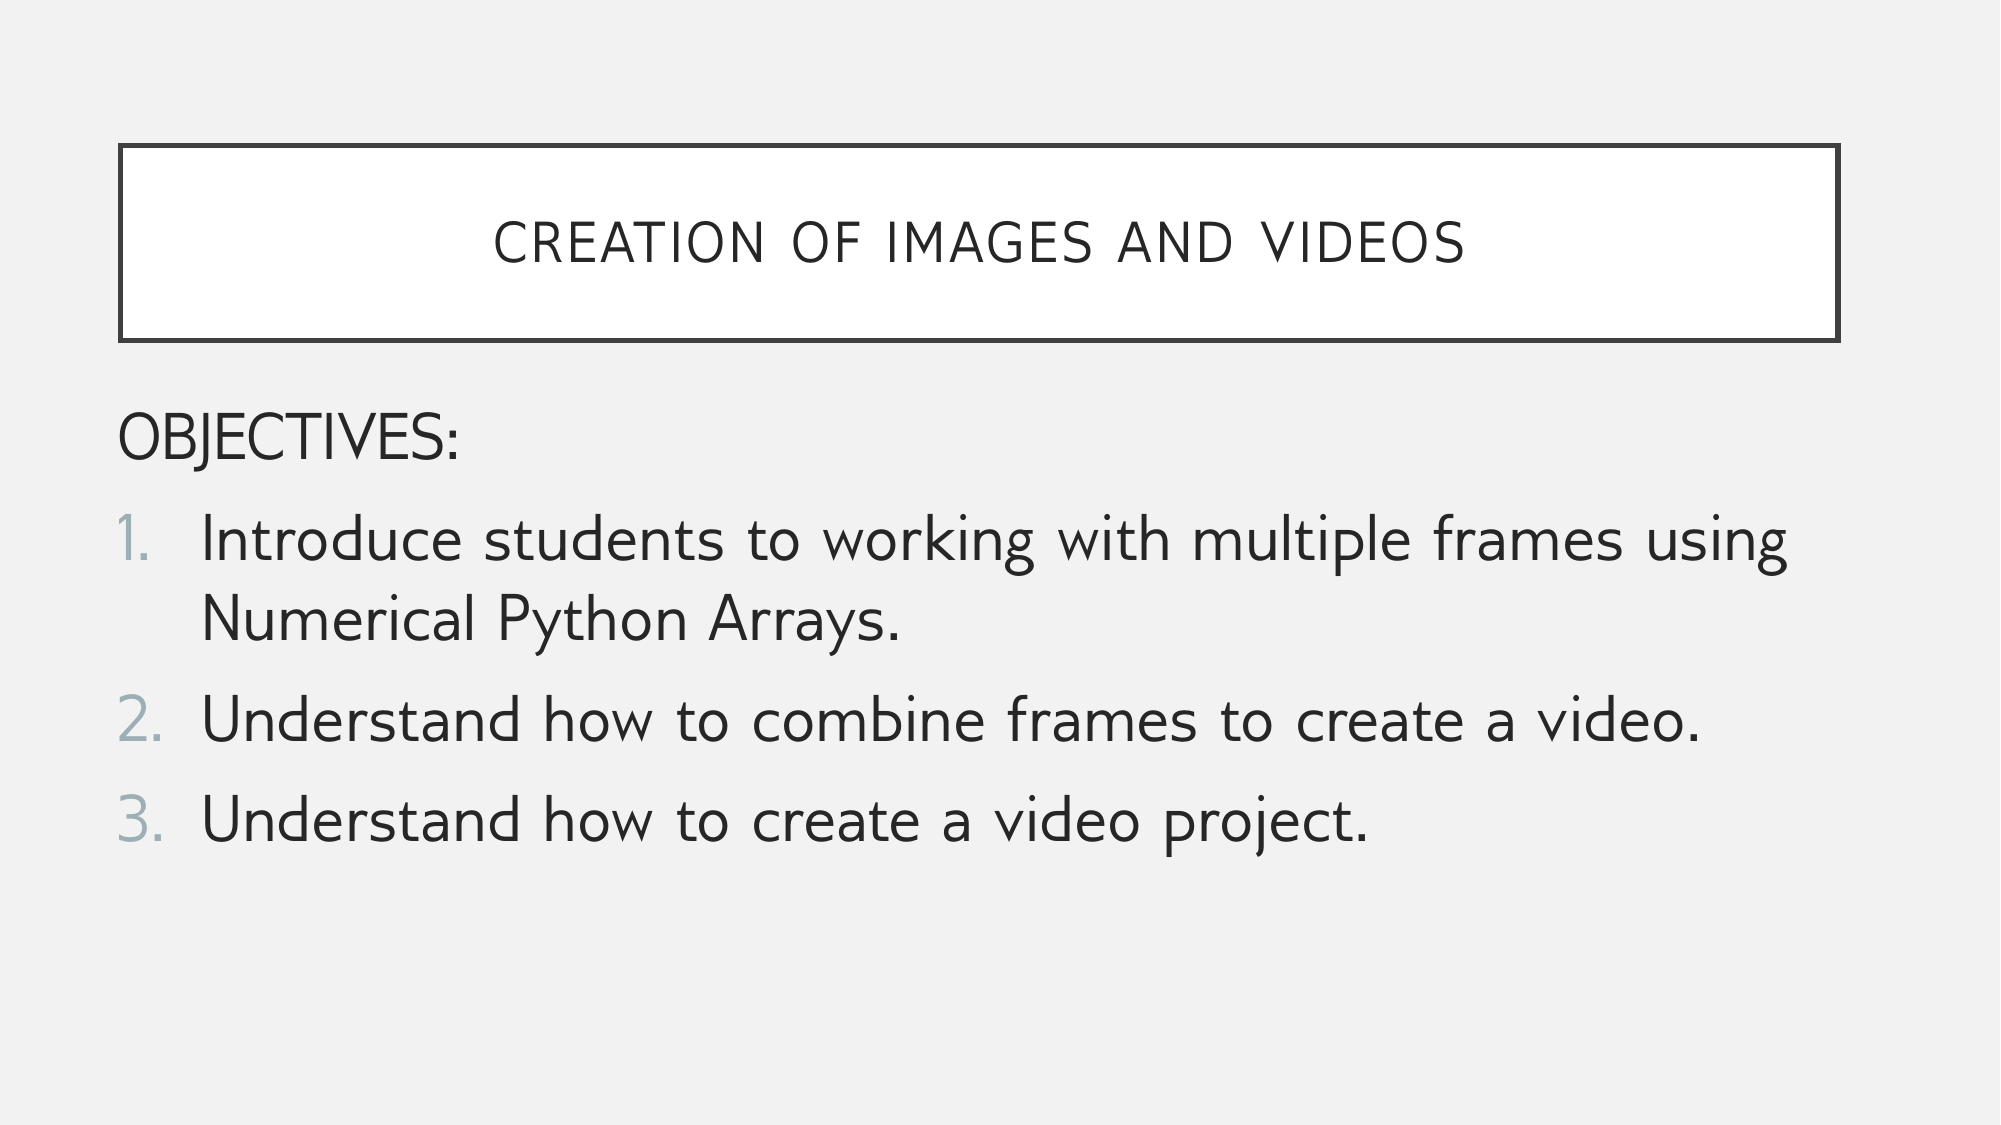

# Creation of images and videos
OBJECTIVES:
Introduce students to working with multiple frames using Numerical Python Arrays.
Understand how to combine frames to create a video.
Understand how to create a video project.